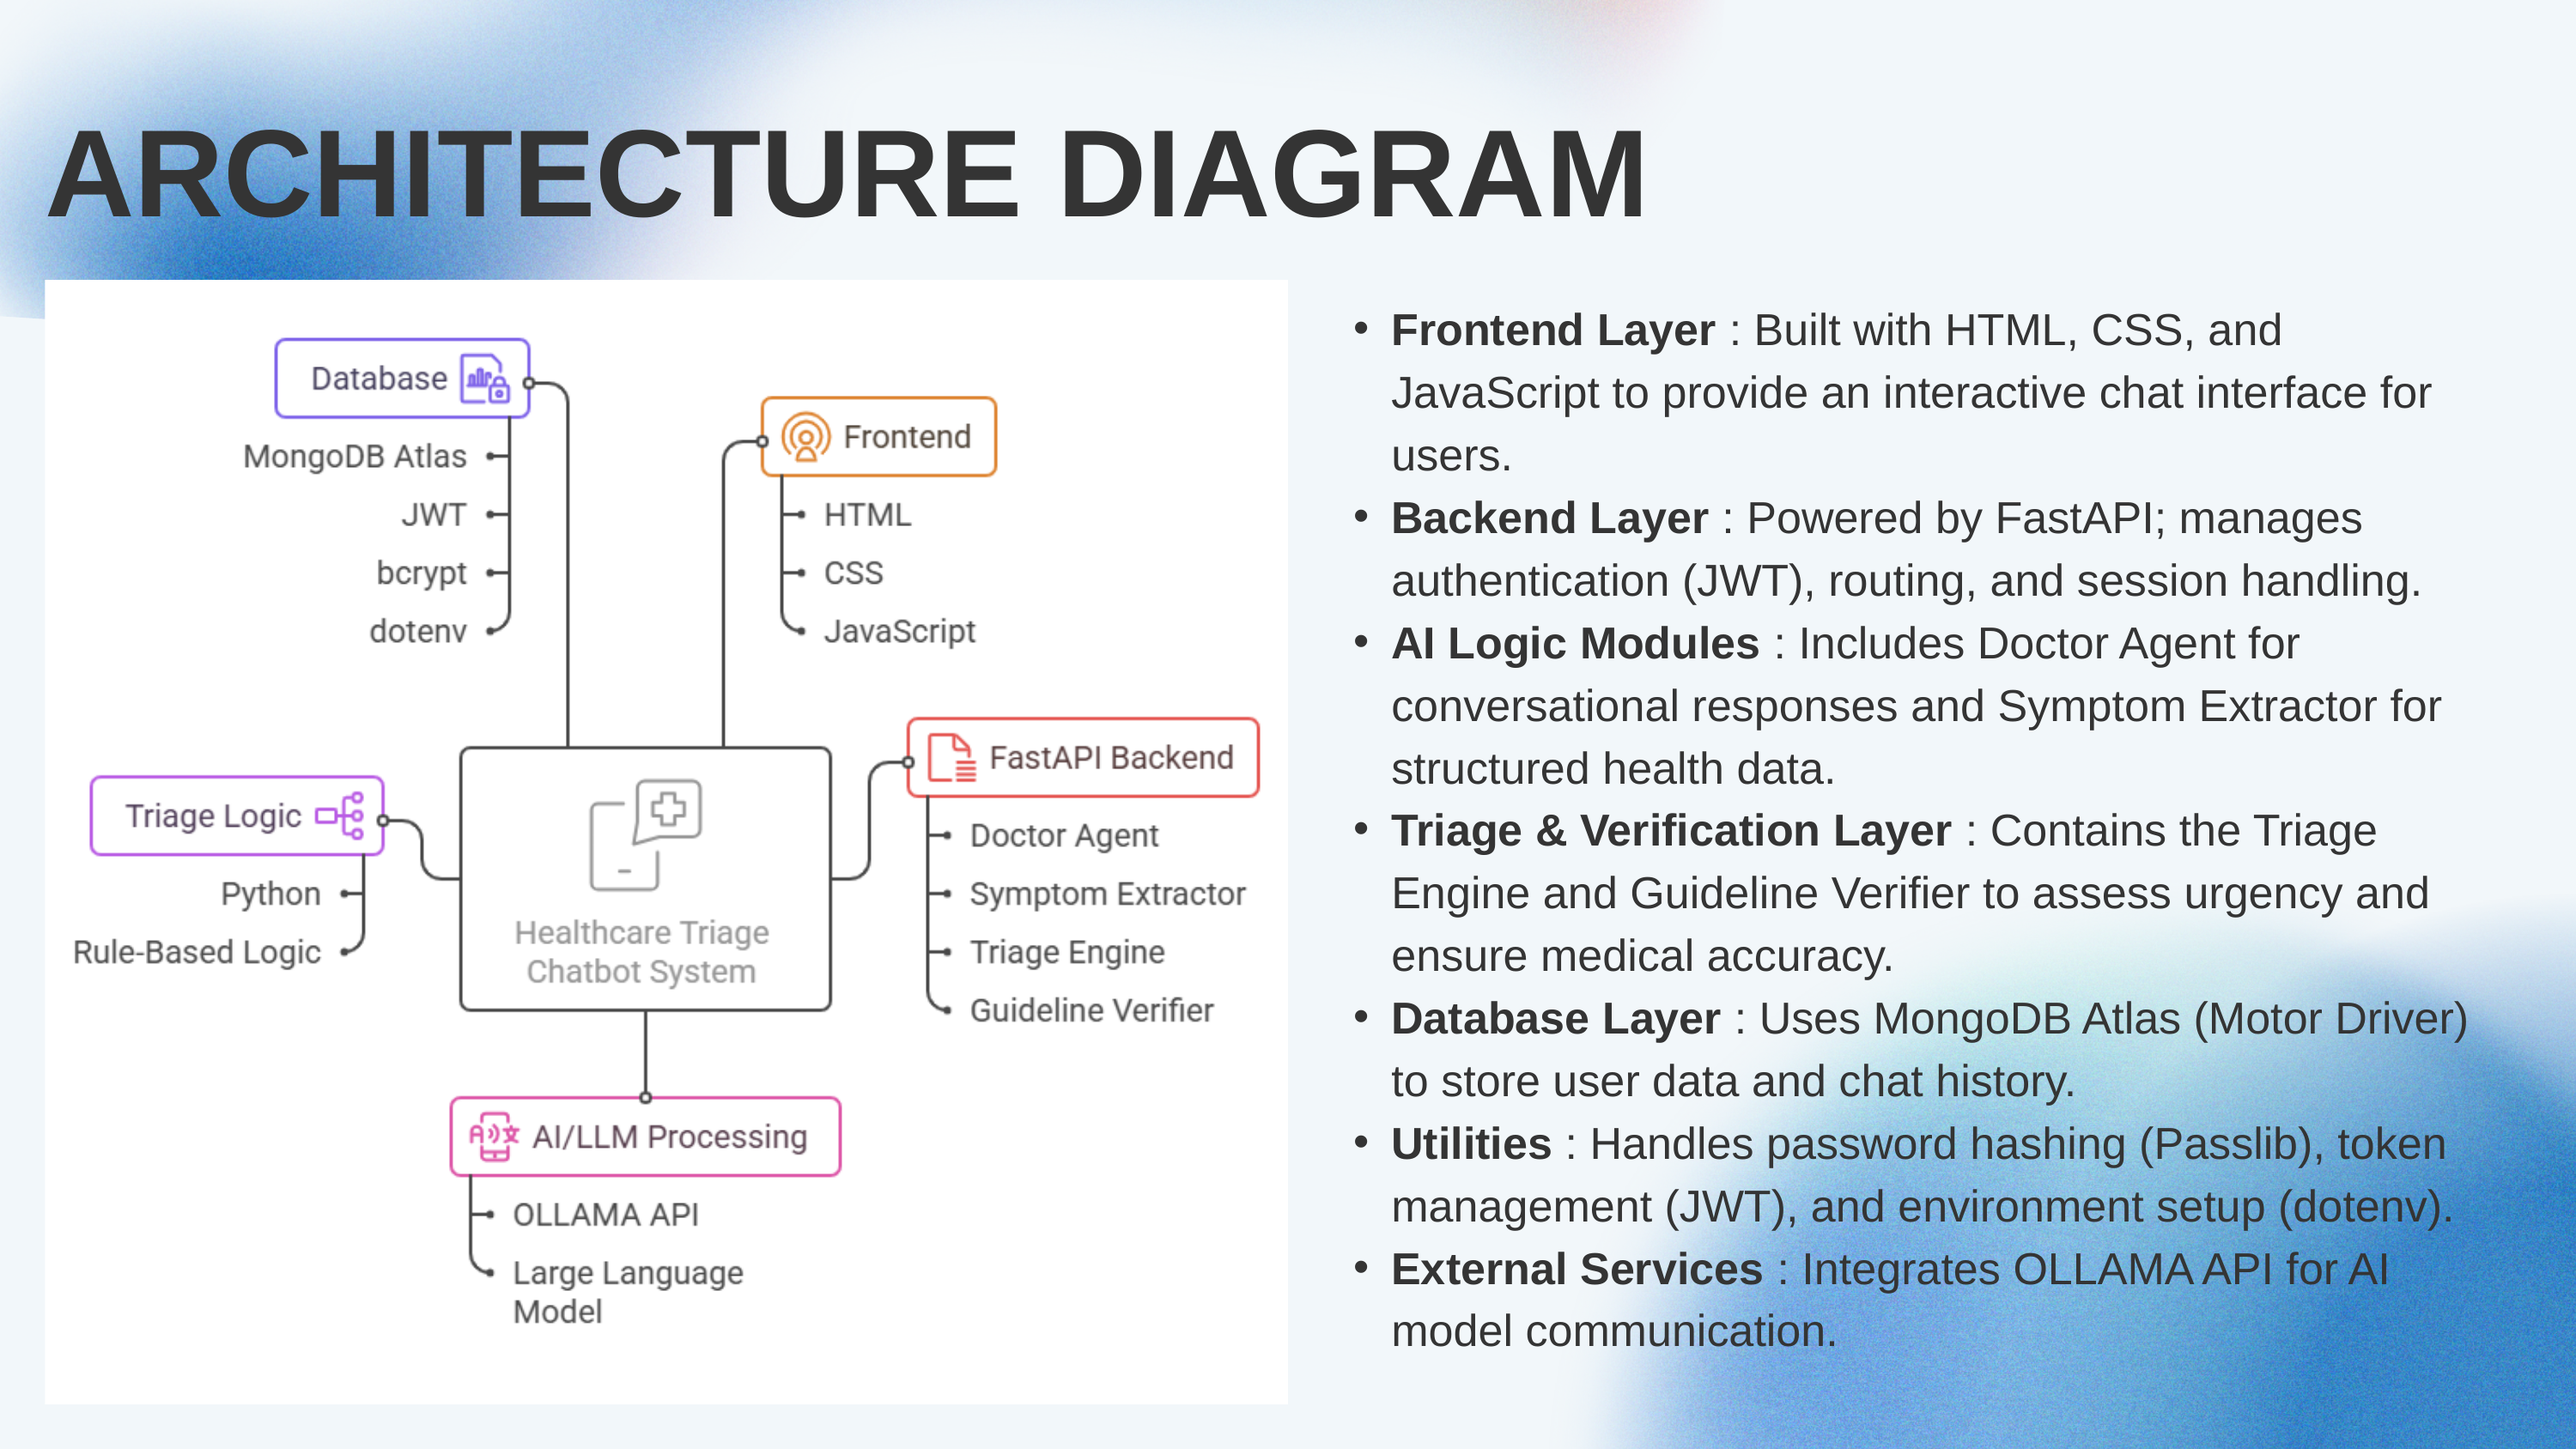

ARCHITECTURE DIAGRAM

Frontend Layer : Built with HTML, CSS, and JavaScript to provide an interactive chat interface for users.
Backend Layer : Powered by FastAPI; manages authentication (JWT), routing, and session handling.
AI Logic Modules : Includes Doctor Agent for conversational responses and Symptom Extractor for structured health data.
Triage & Verification Layer : Contains the Triage Engine and Guideline Verifier to assess urgency and ensure medical accuracy.
Database Layer : Uses MongoDB Atlas (Motor Driver) to store user data and chat history.
Utilities : Handles password hashing (Passlib), token management (JWT), and environment setup (dotenv).
External Services : Integrates OLLAMA API for AI model communication.